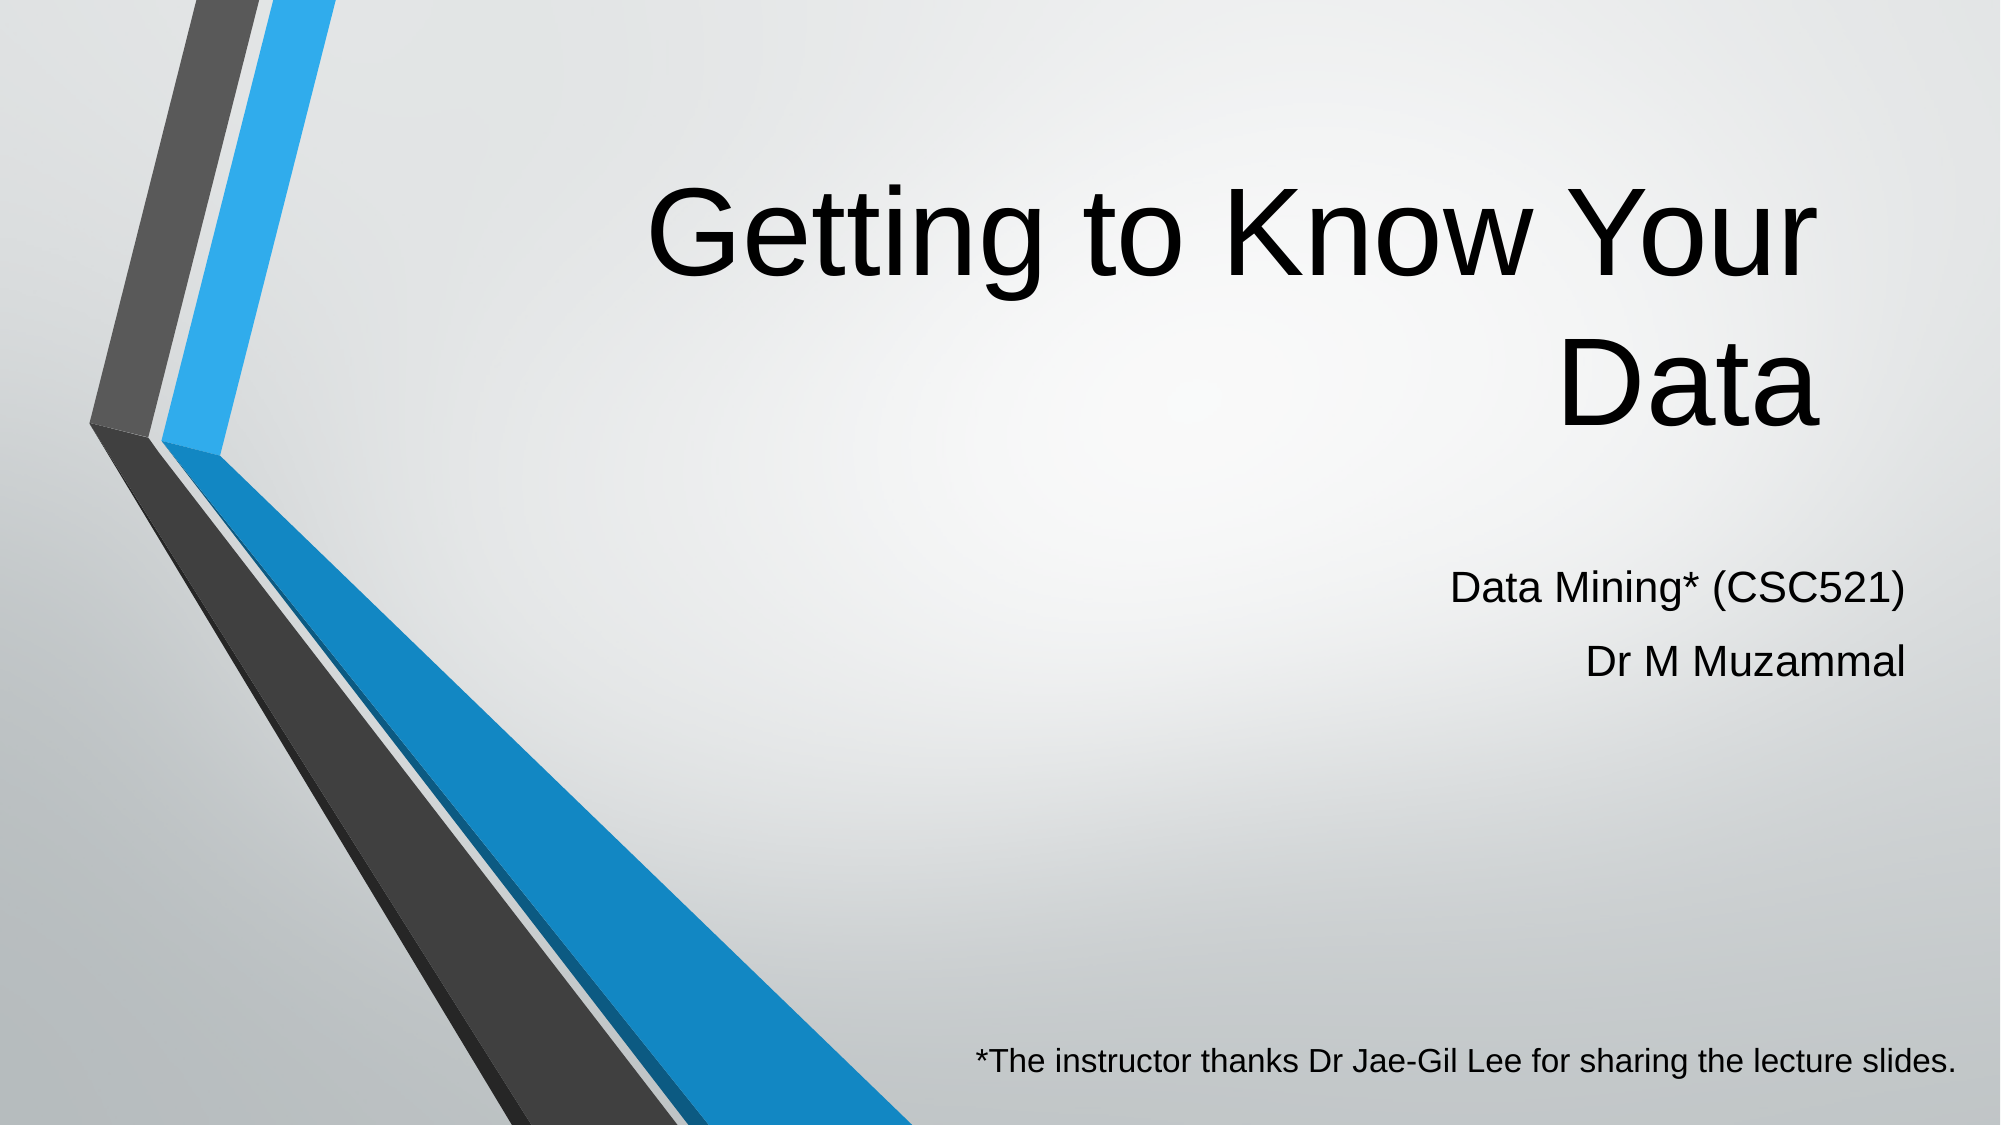

# Getting to Know Your Data
Data Mining* (CSC521)
Dr M Muzammal
*The instructor thanks Dr Jae-Gil Lee for sharing the lecture slides.